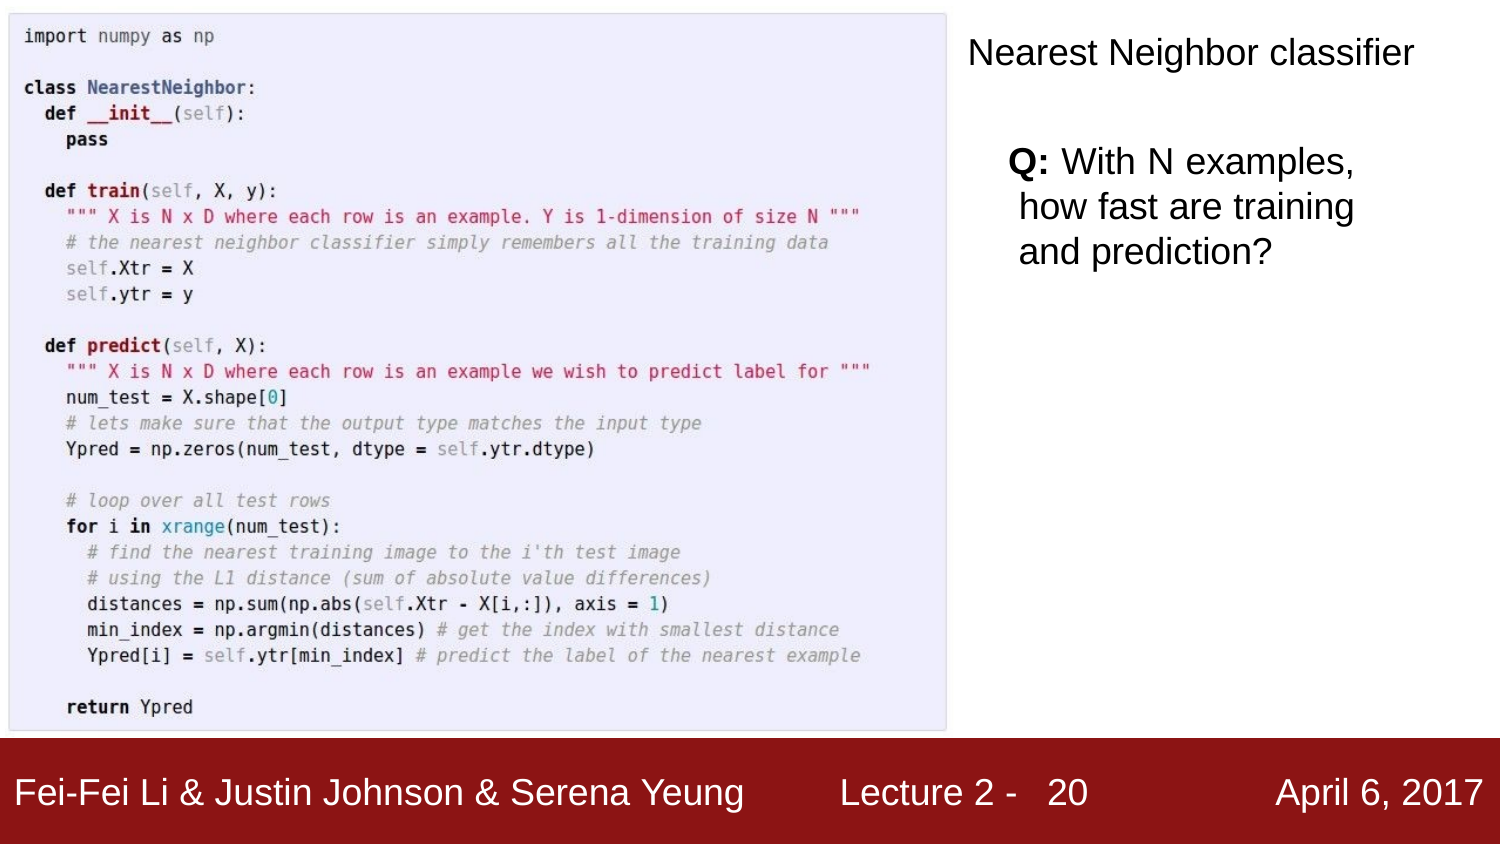

Nearest Neighbor classifier

Q: With N examples,  how fast are training  and prediction?
20
Fei-Fei Li & Justin Johnson & Serena Yeung
Lecture 2 -
April 6, 2017